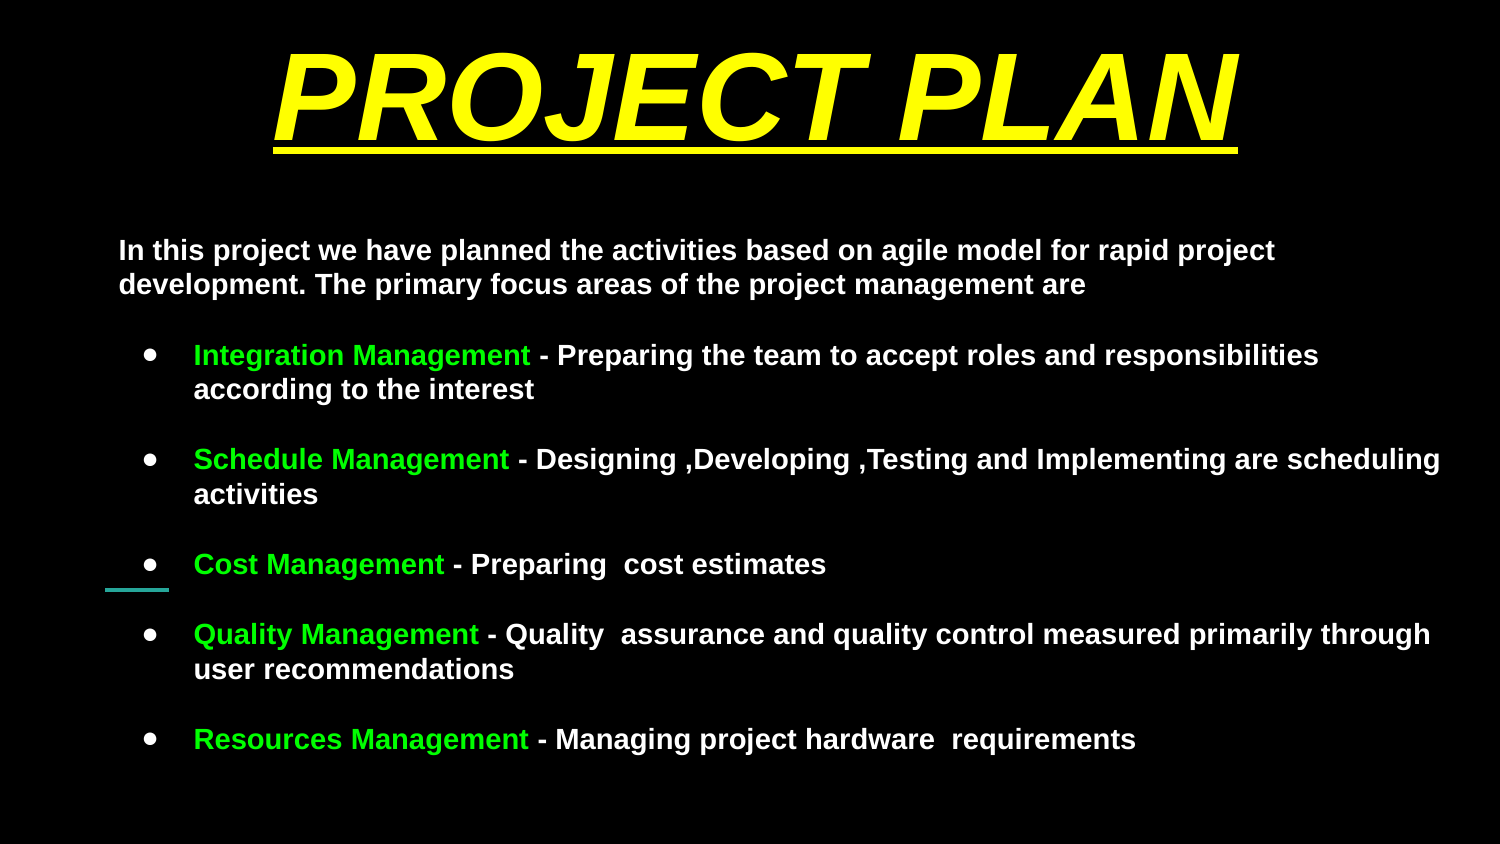

# PROJECT PLAN
In this project we have planned the activities based on agile model for rapid project development. The primary focus areas of the project management are

Integration Management - Preparing the team to accept roles and responsibilities according to the interest

Schedule Management - Designing ,Developing ,Testing and Implementing are scheduling activities

Cost Management - Preparing  cost estimates

Quality Management - Quality  assurance and quality control measured primarily through user recommendations

Resources Management - Managing project hardware  requirements